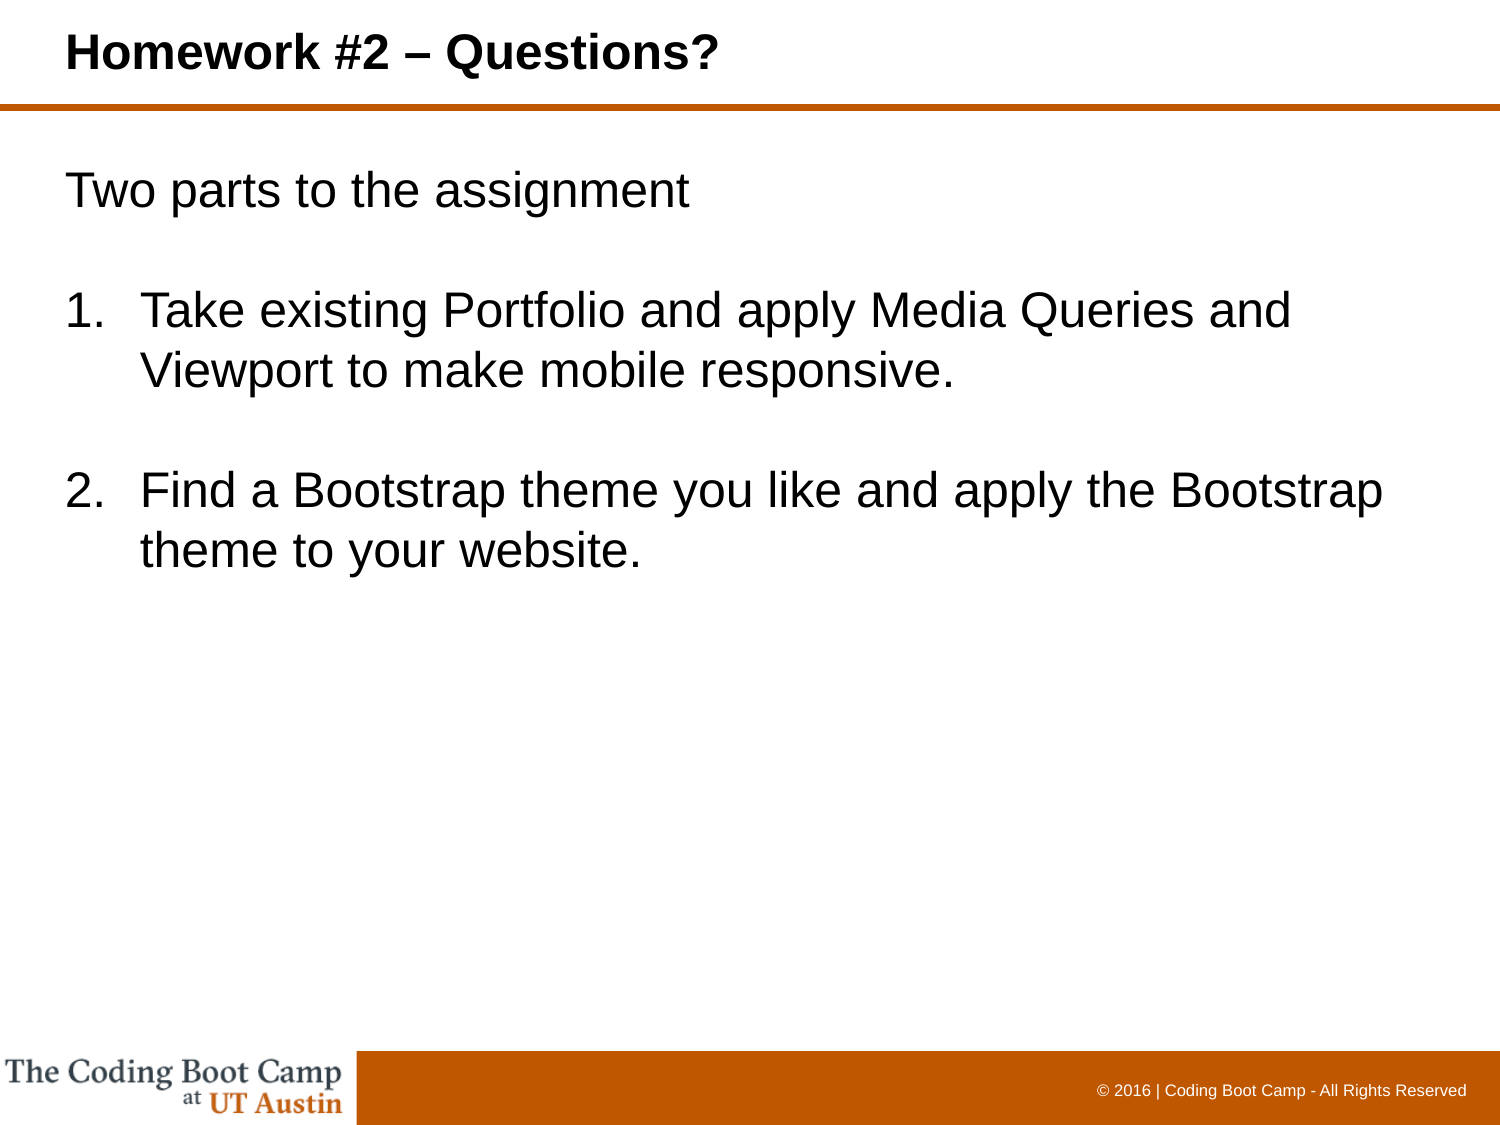

# Homework #2 – Questions?
Two parts to the assignment

Take existing Portfolio and apply Media Queries and Viewport to make mobile responsive.

Find a Bootstrap theme you like and apply the Bootstrap theme to your website.